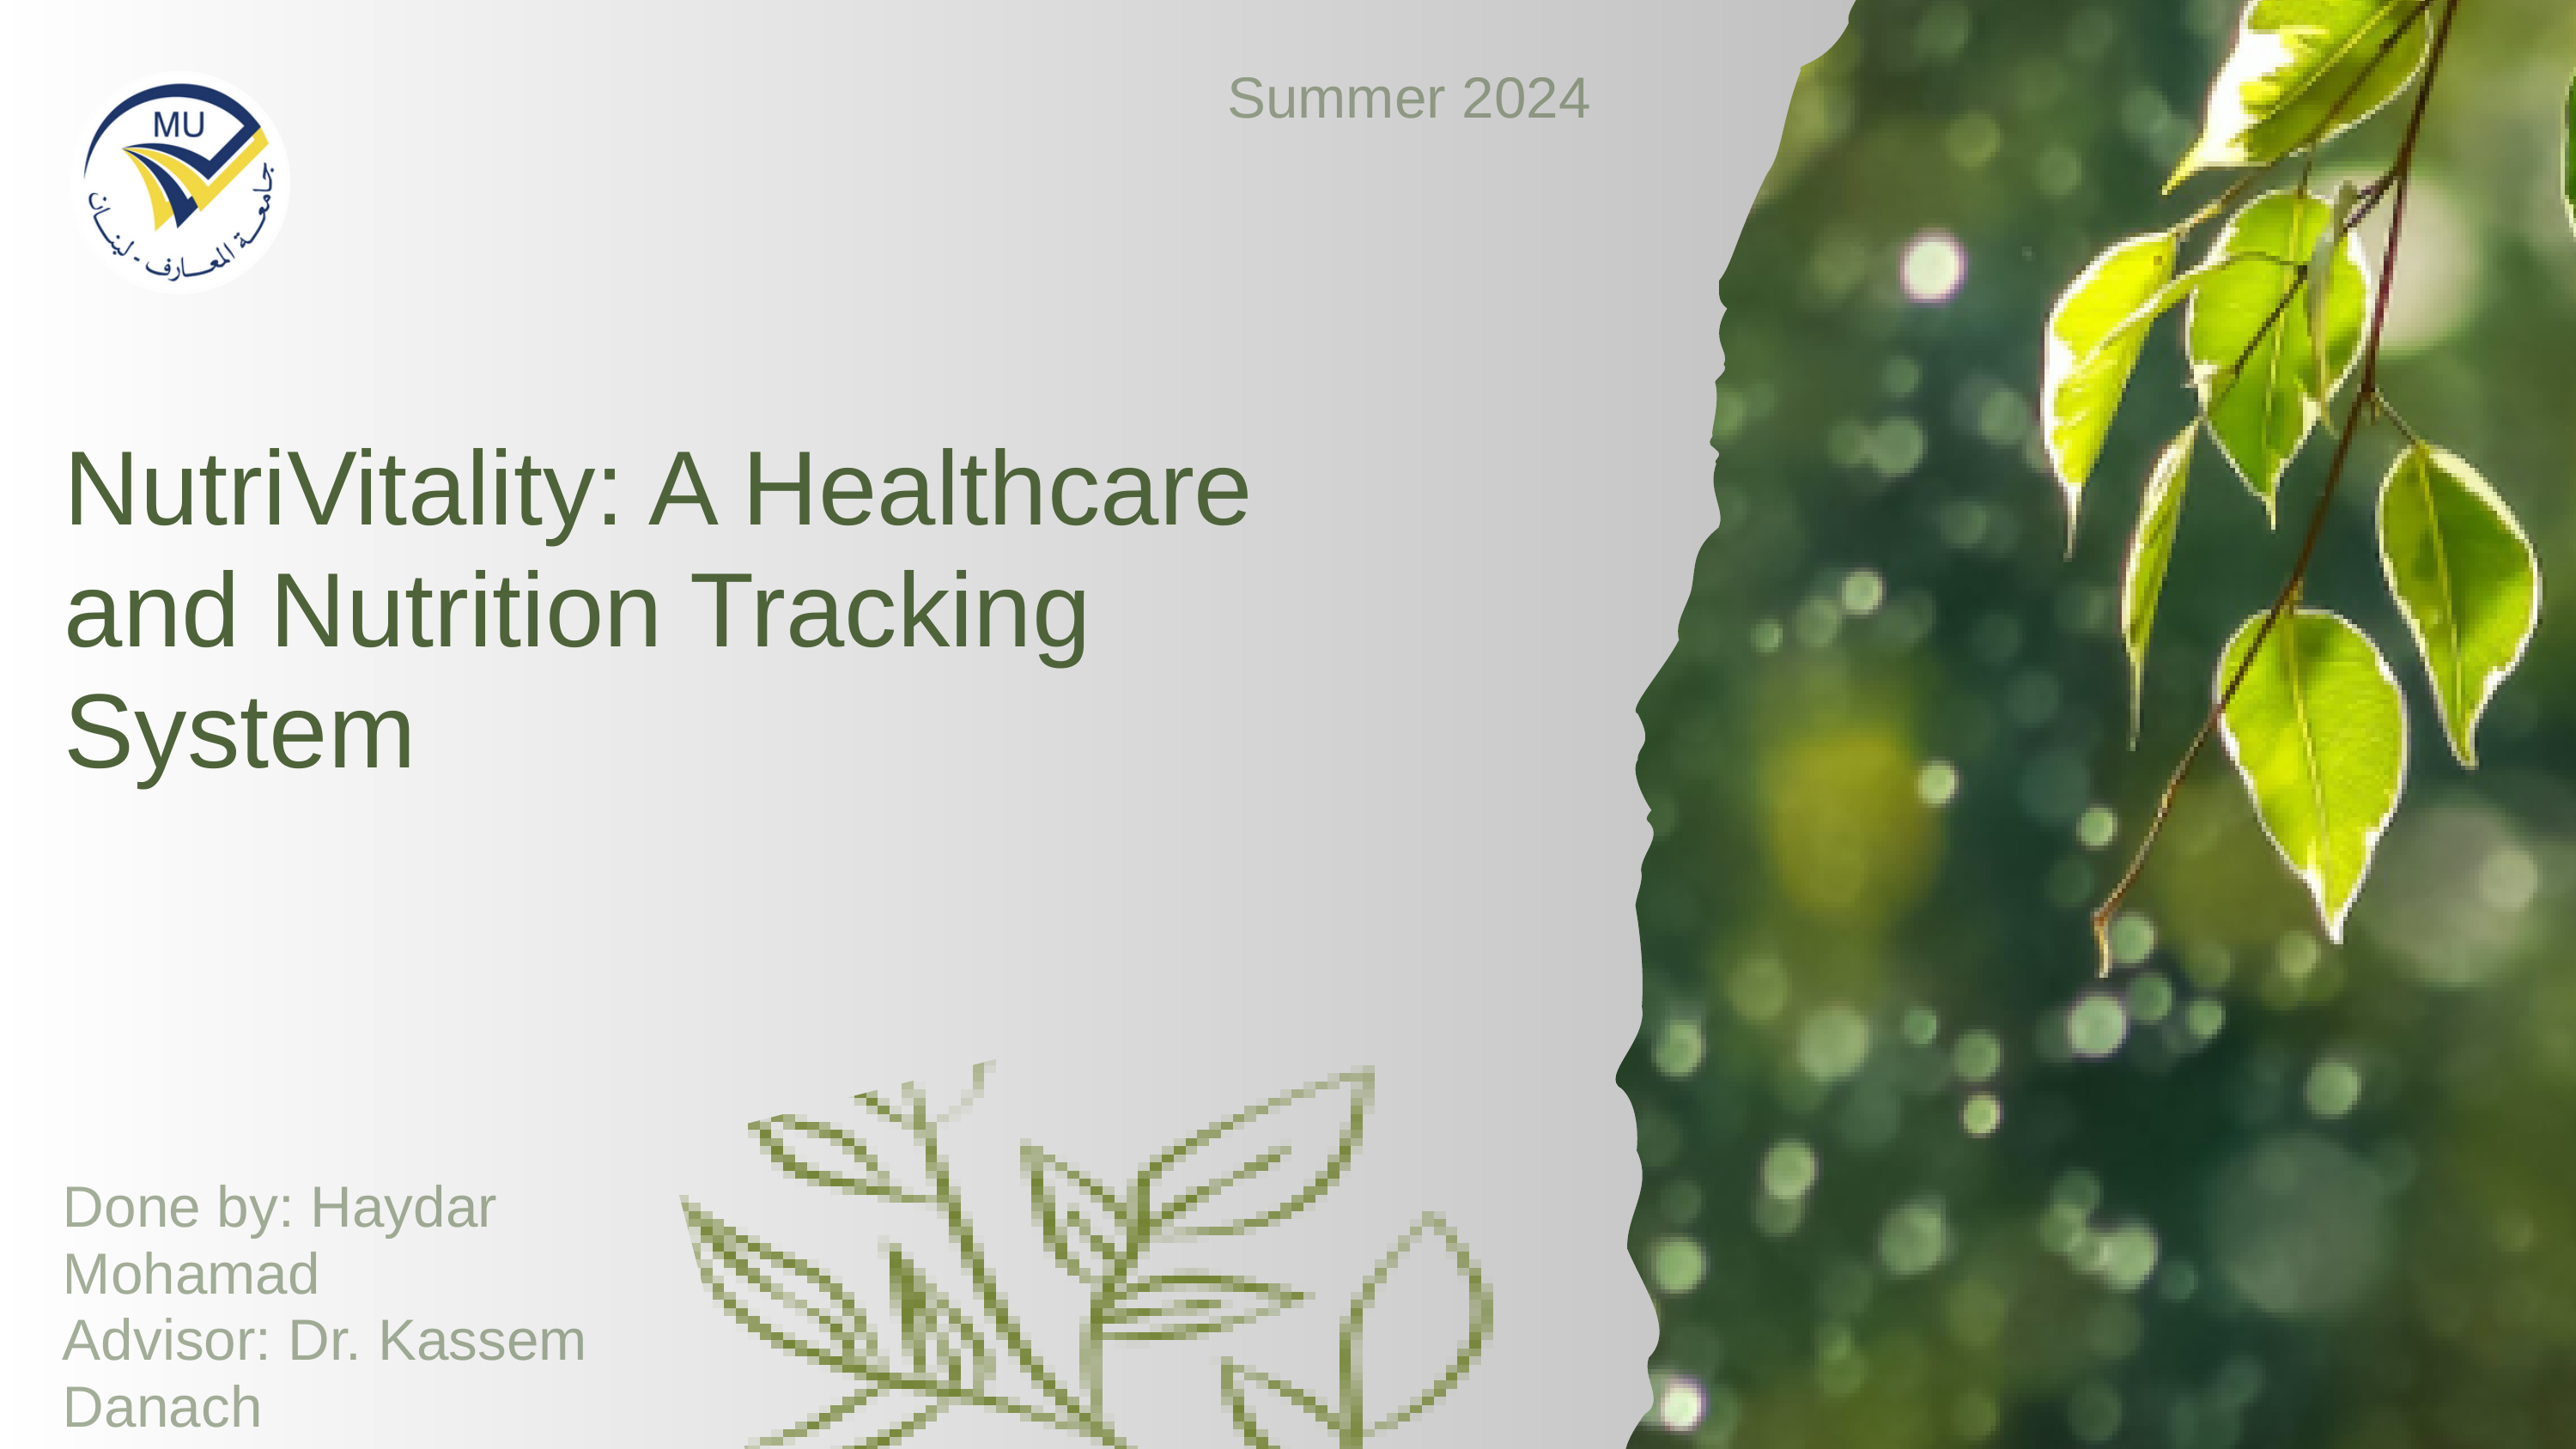

Summer 2024
NutriVitality: A Healthcare and Nutrition Tracking System

Done by: Haydar Mohamad
Advisor: Dr. Kassem Danach